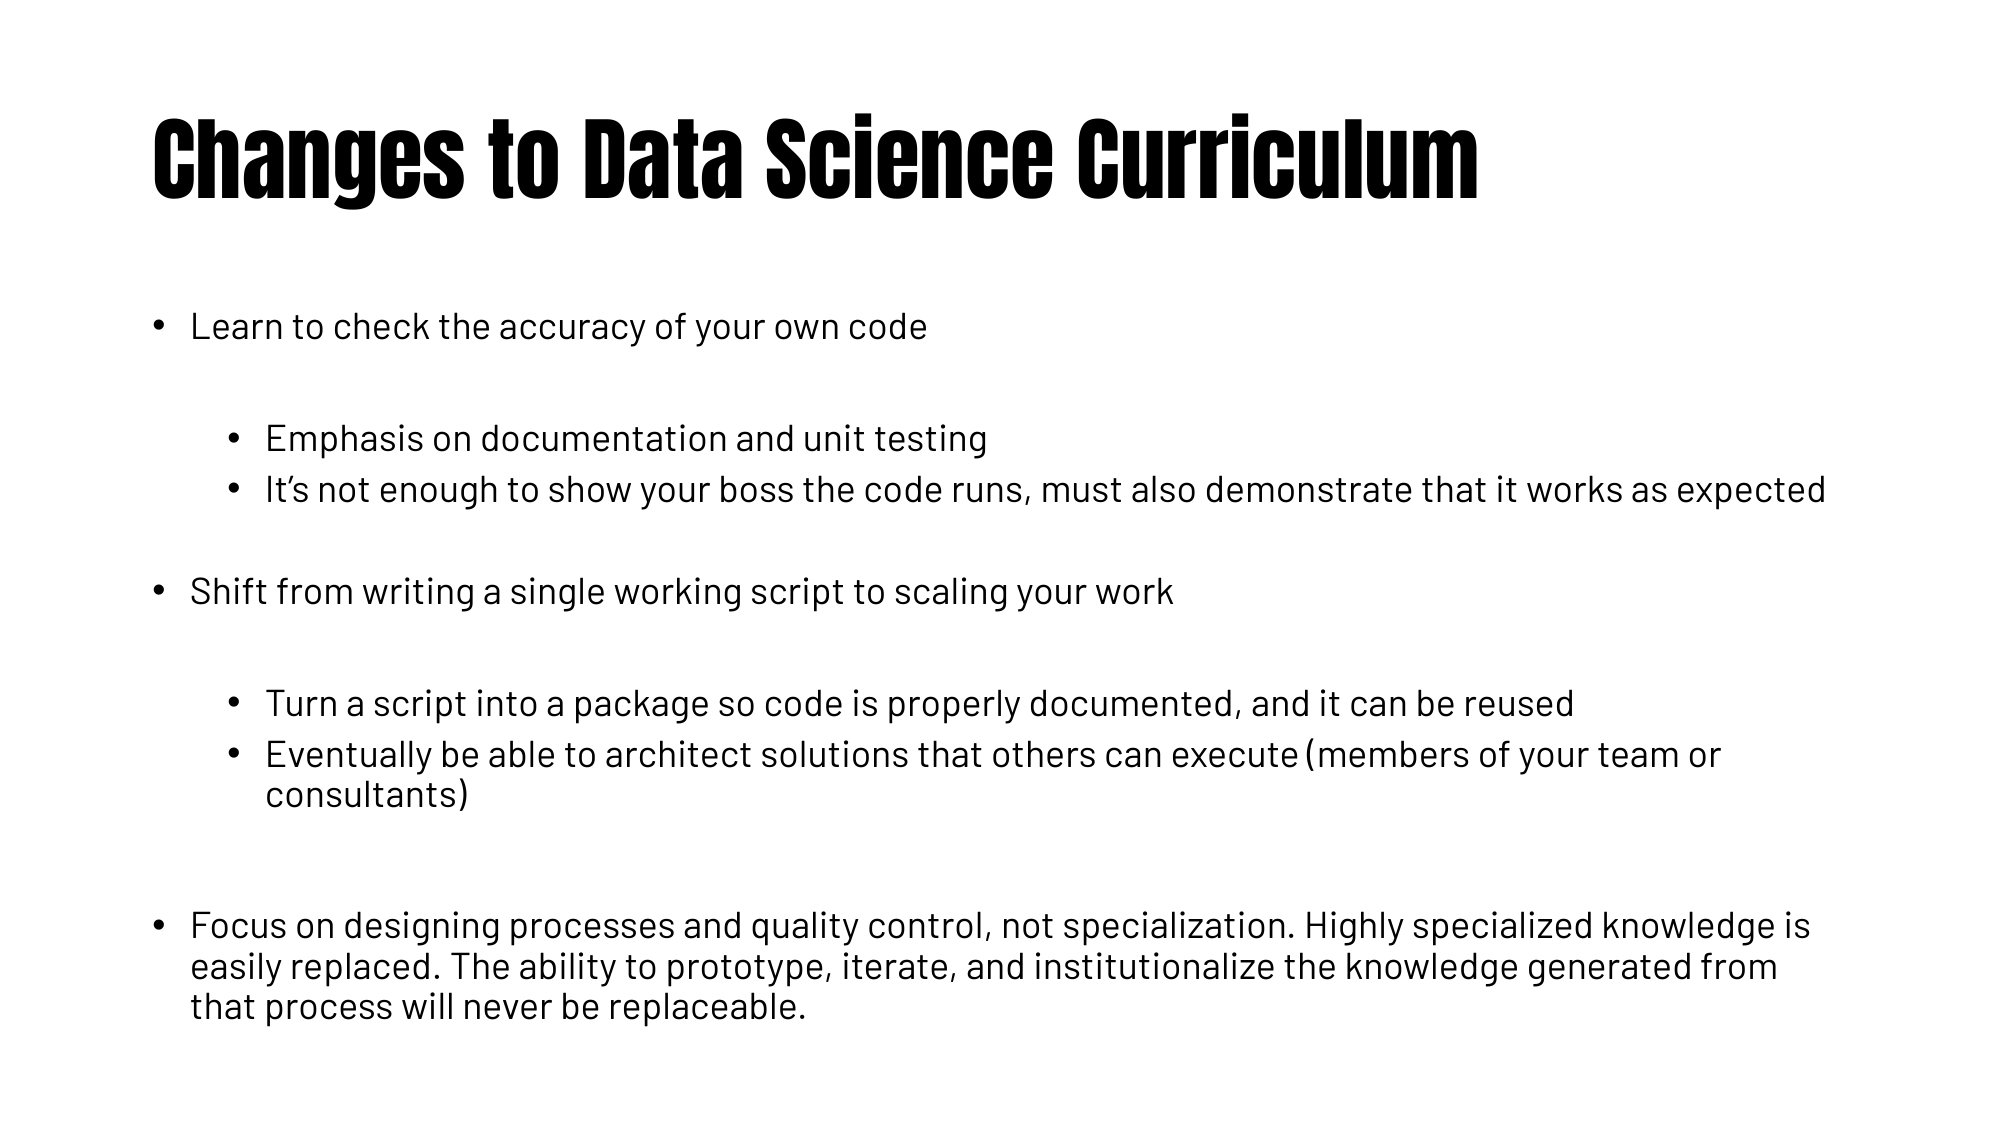

# Changes to Data Science Curriculum
Learn to check the accuracy of your own code

Emphasis on documentation and unit testing
It’s not enough to show your boss the code runs, must also demonstrate that it works as expected
Shift from writing a single working script to scaling your work

Turn a script into a package so code is properly documented, and it can be reused
Eventually be able to architect solutions that others can execute (members of your team or consultants)

Focus on designing processes and quality control, not specialization. Highly specialized knowledge is easily replaced. The ability to prototype, iterate, and institutionalize the knowledge generated from that process will never be replaceable.